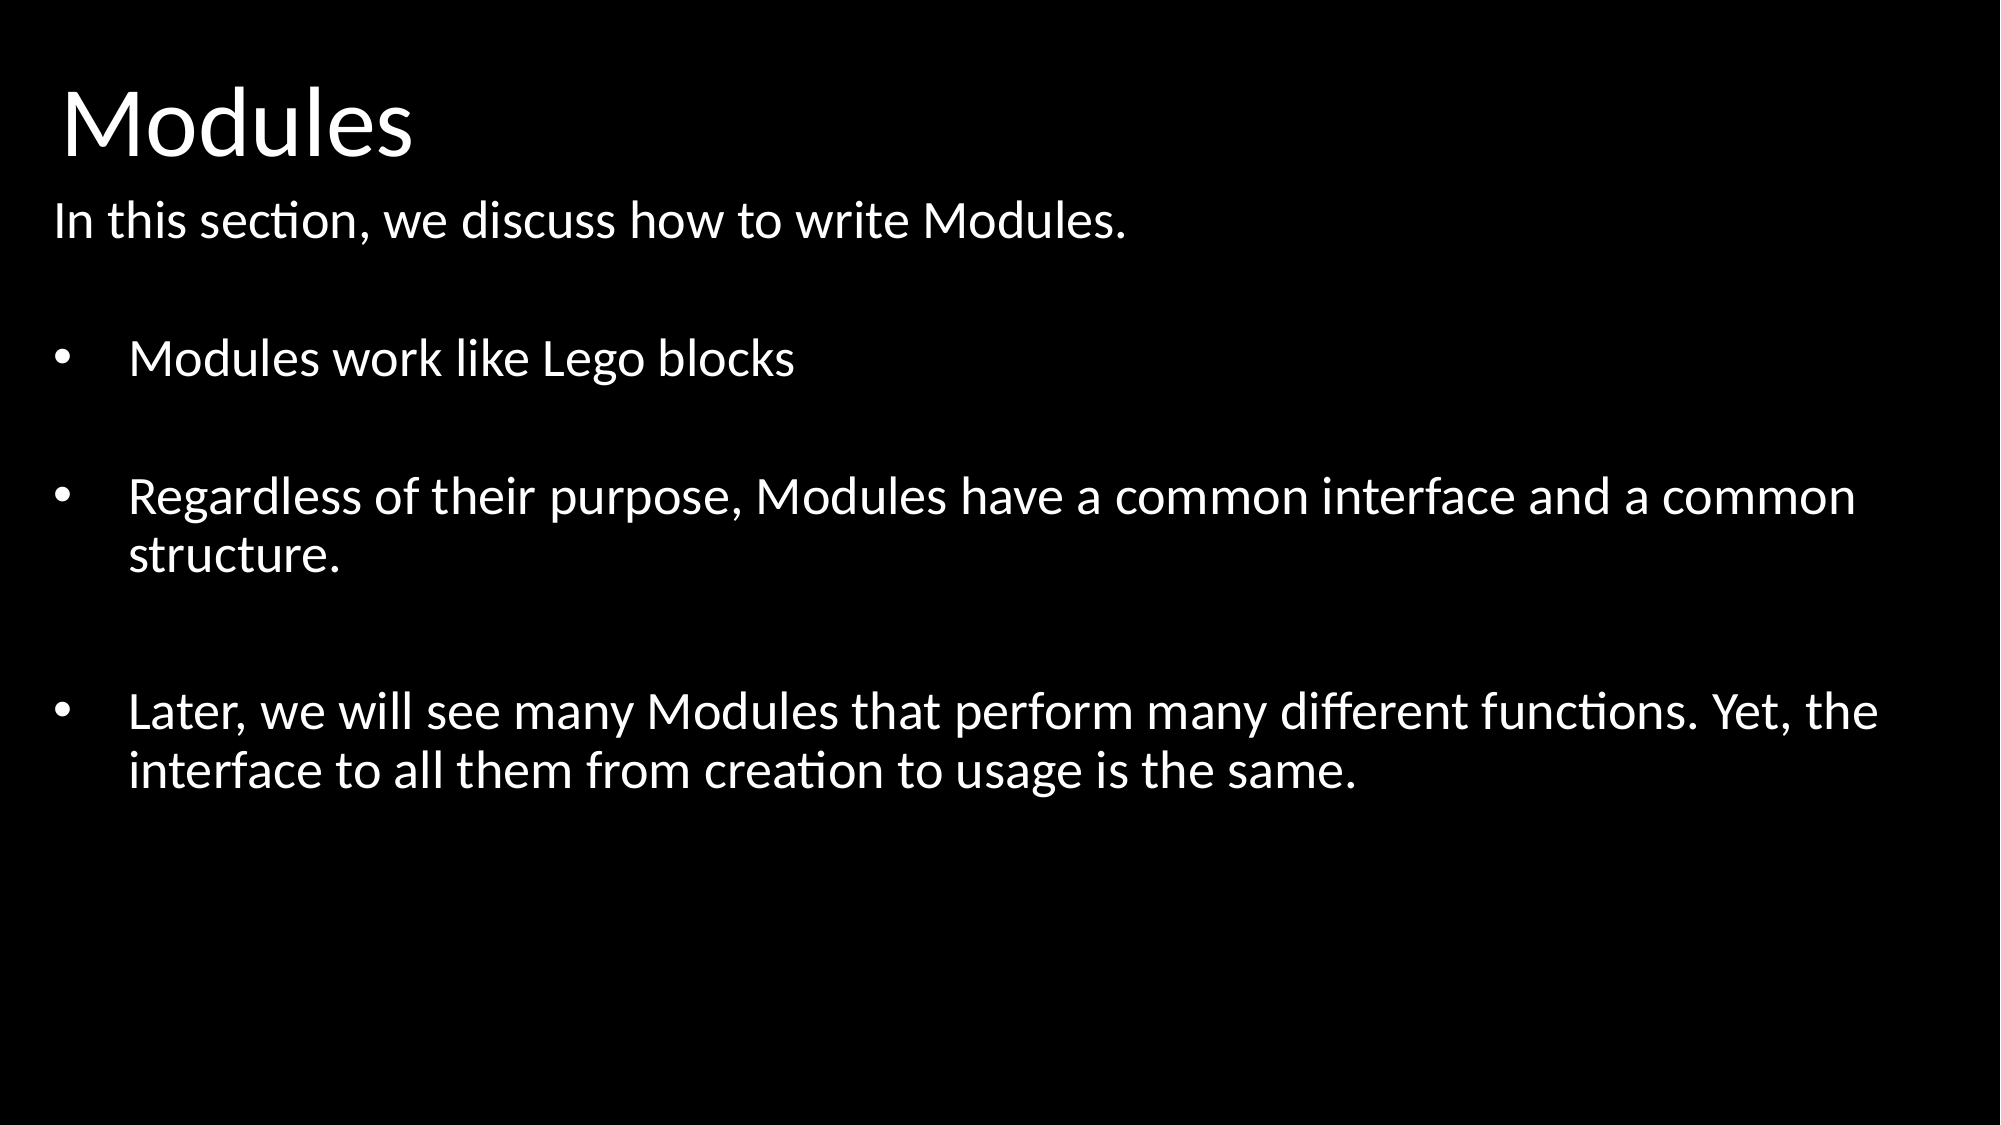

# Modules
In this section, we discuss how to write Modules.

Modules work like Lego blocks

Regardless of their purpose, Modules have a common interface and a common structure.

Later, we will see many Modules that perform many different functions. Yet, the interface to all them from creation to usage is the same.